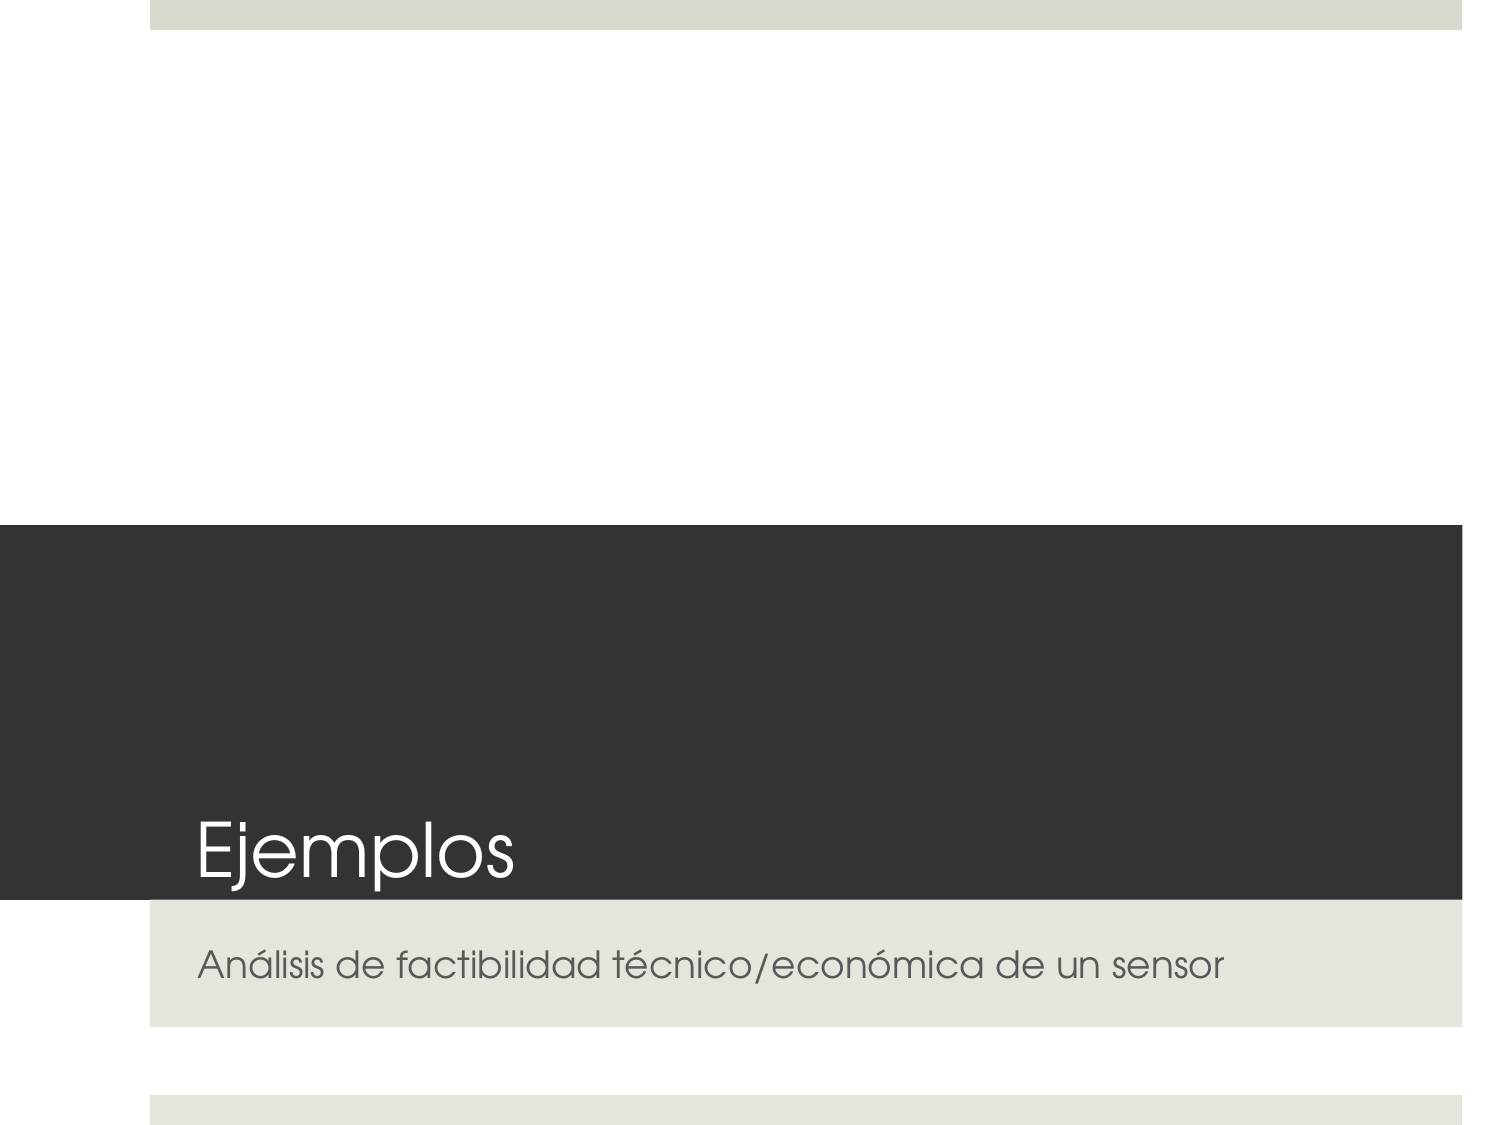

# Ejemplos
Análisis de factibilidad técnico/económica de un sensor